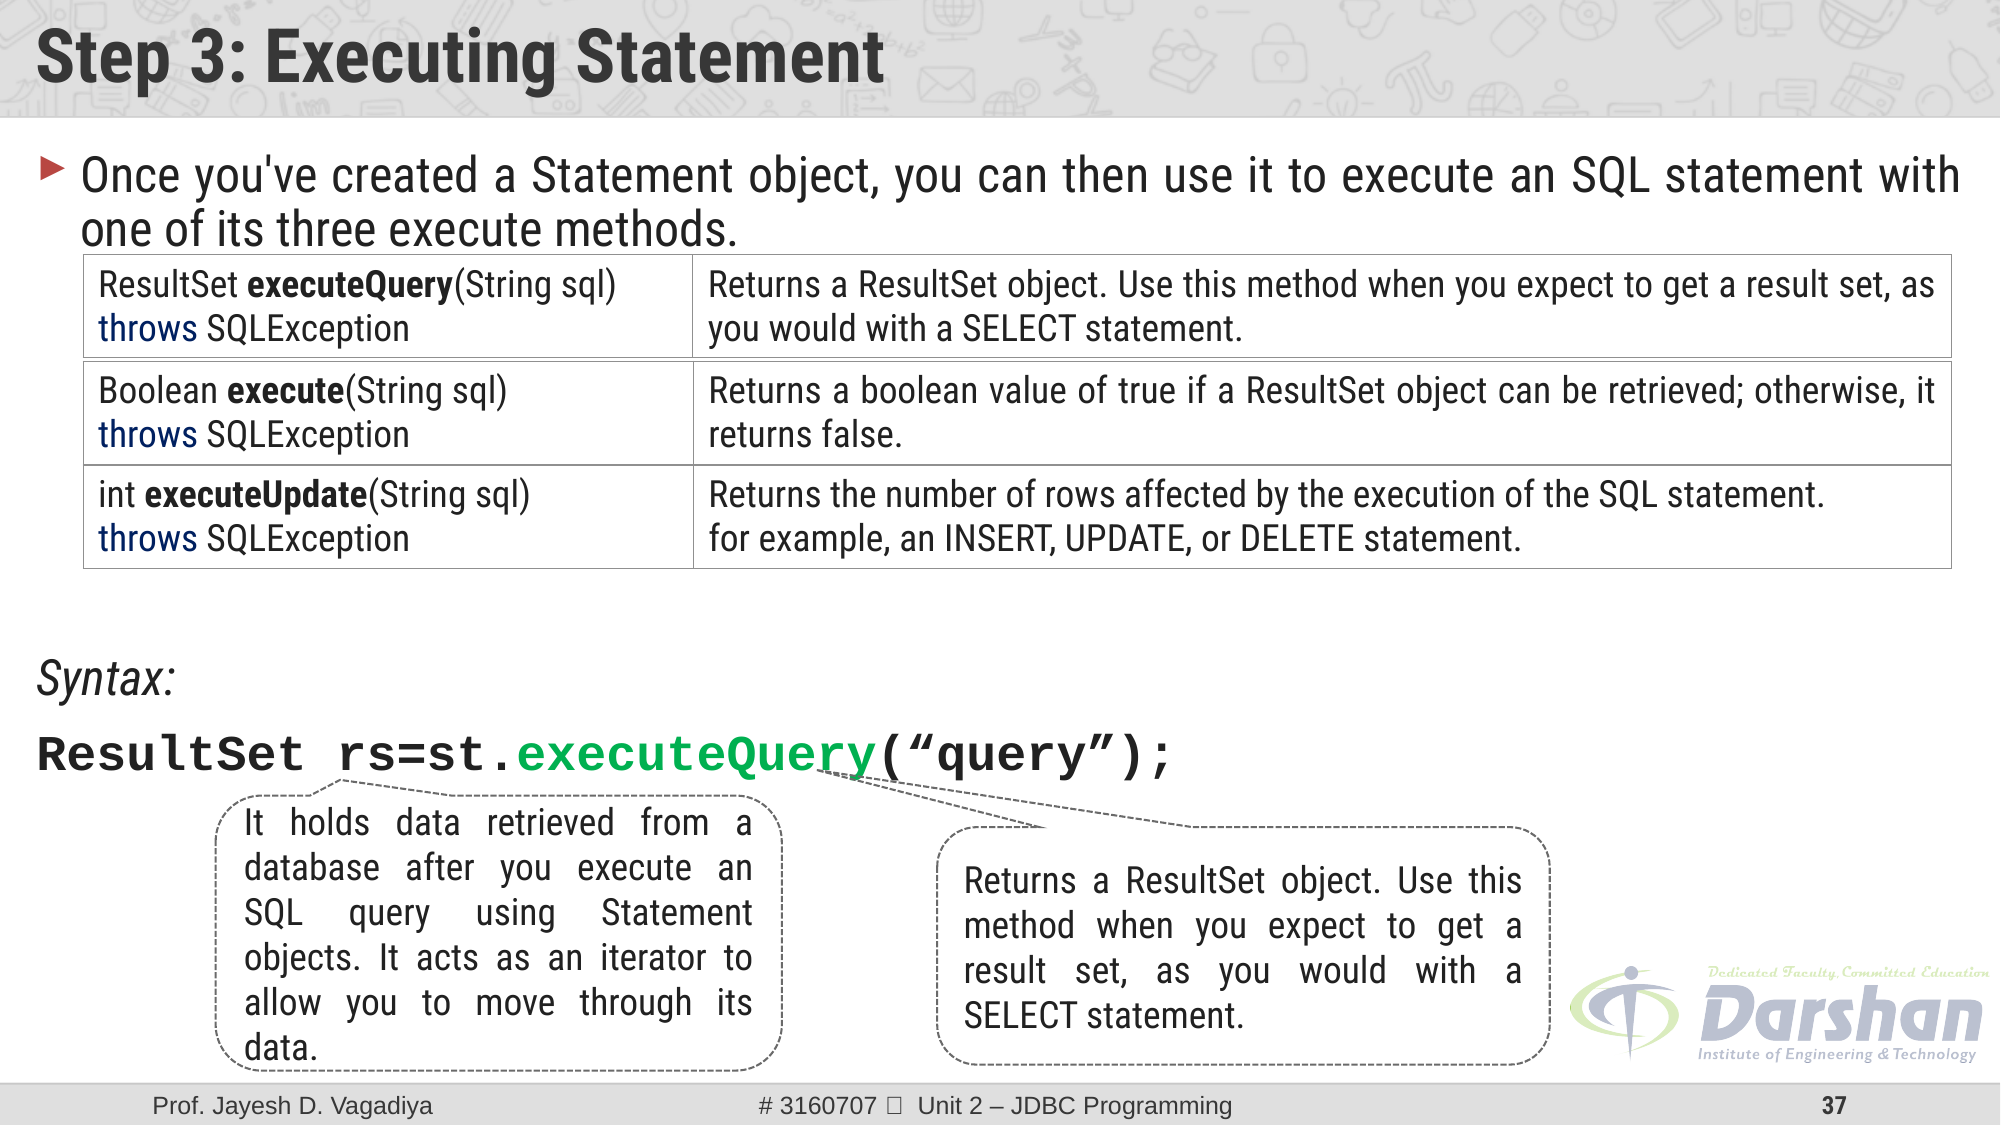

# Step 3: Executing Statement
Once you've created a Statement object, you can then use it to execute an SQL statement with one of its three execute methods.

Syntax:
ResultSet rs=st.executeQuery(“query”);

| ResultSet executeQuery(String sql) throws SQLException | Returns a ResultSet object. Use this method when you expect to get a result set, as you would with a SELECT statement. |
| --- | --- |
| Boolean execute(String sql) throws SQLException | Returns a boolean value of true if a ResultSet object can be retrieved; otherwise, it returns false. |
| --- | --- |
| int executeUpdate(String sql) throws SQLException | Returns the number of rows affected by the execution of the SQL statement.  for example, an INSERT, UPDATE, or DELETE statement. |
| --- | --- |
It holds data retrieved from a database after you execute an SQL query using Statement objects. It acts as an iterator to allow you to move through its data.
Returns a ResultSet object. Use this method when you expect to get a result set, as you would with a SELECT statement.